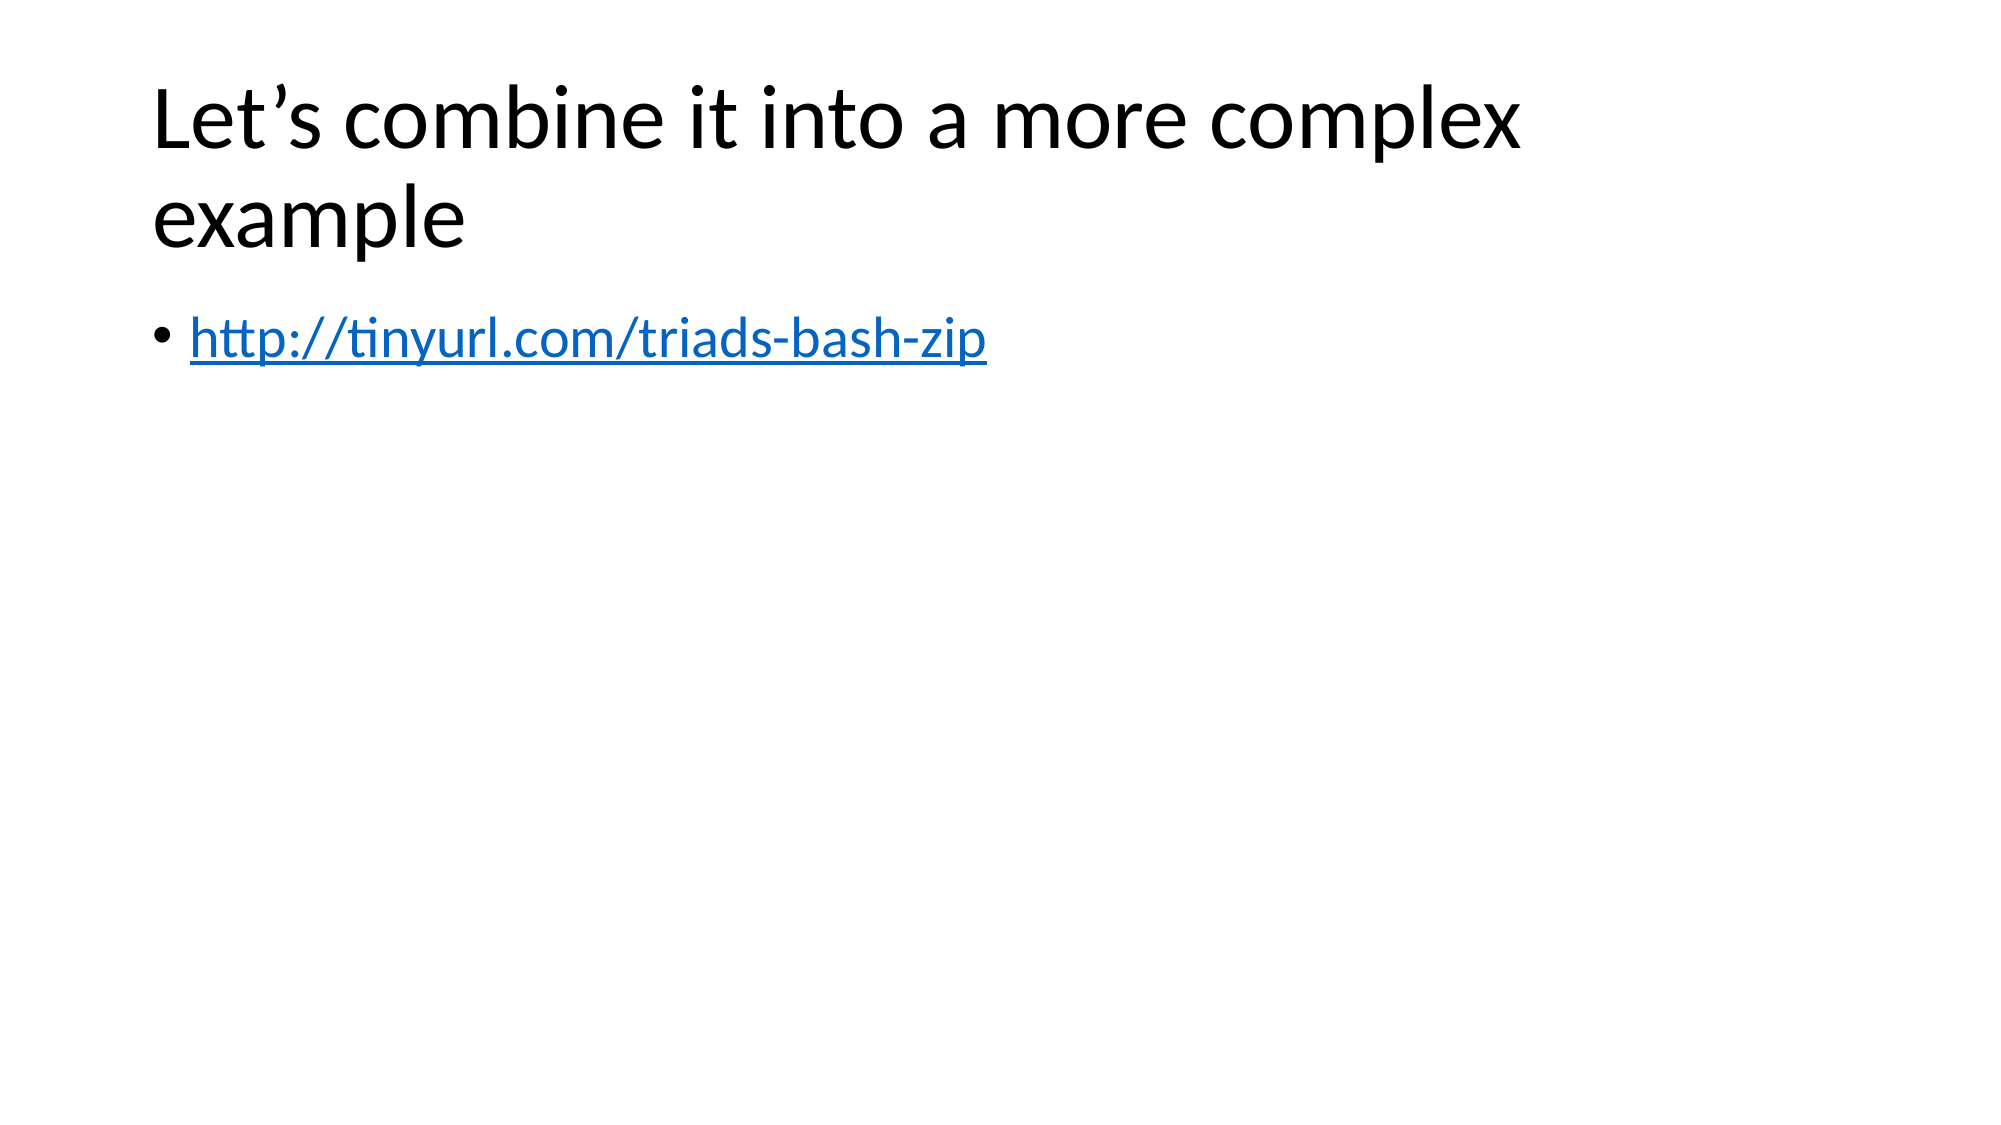

# Let’s combine it into a more complex example
http://tinyurl.com/triads-bash-zip